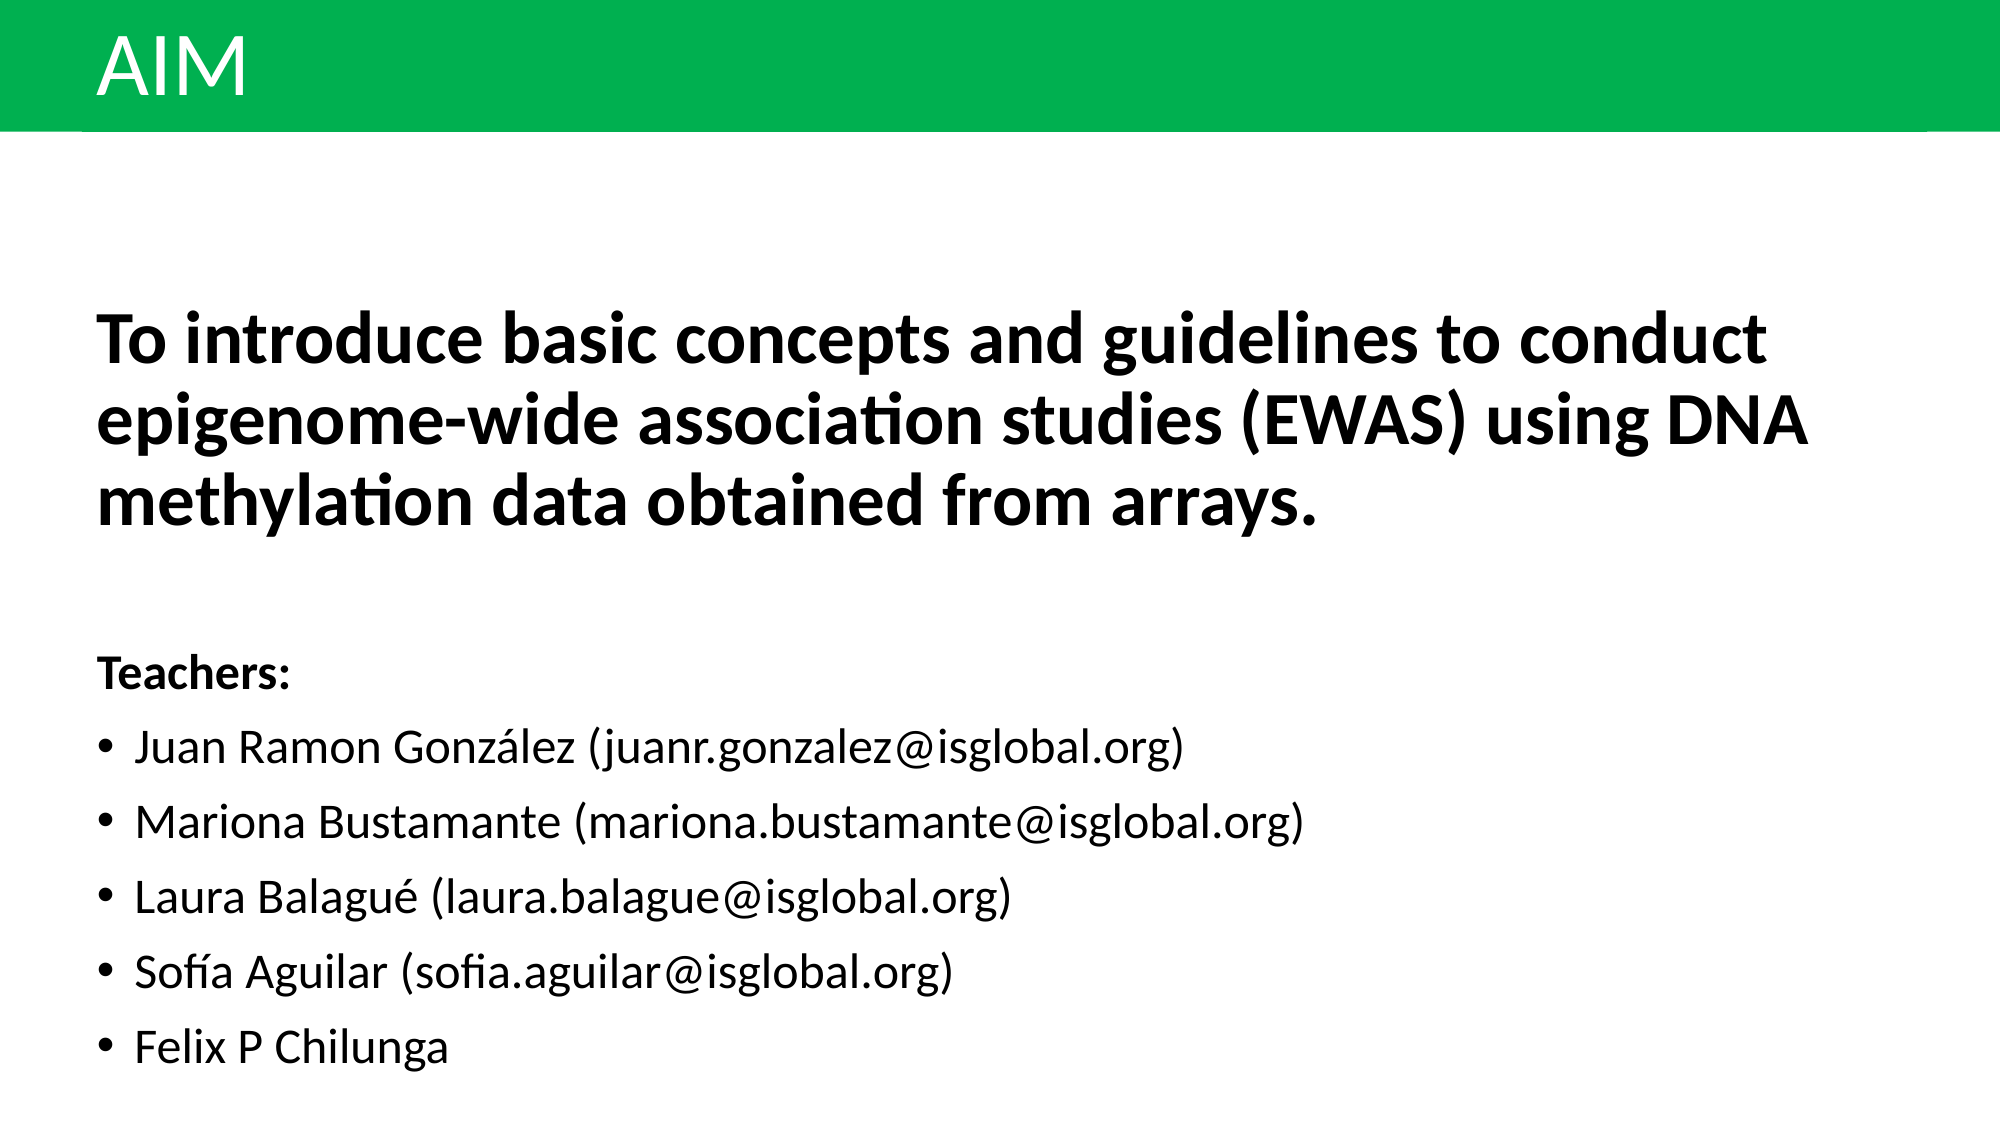

# AIM

To introduce basic concepts and guidelines to conduct epigenome-wide association studies (EWAS) using DNA methylation data obtained from arrays.

Teachers:
Juan Ramon González (juanr.gonzalez@isglobal.org)
Mariona Bustamante (mariona.bustamante@isglobal.org)
Laura Balagué (laura.balague@isglobal.org)
Sofía Aguilar (sofia.aguilar@isglobal.org)
Felix P Chilunga